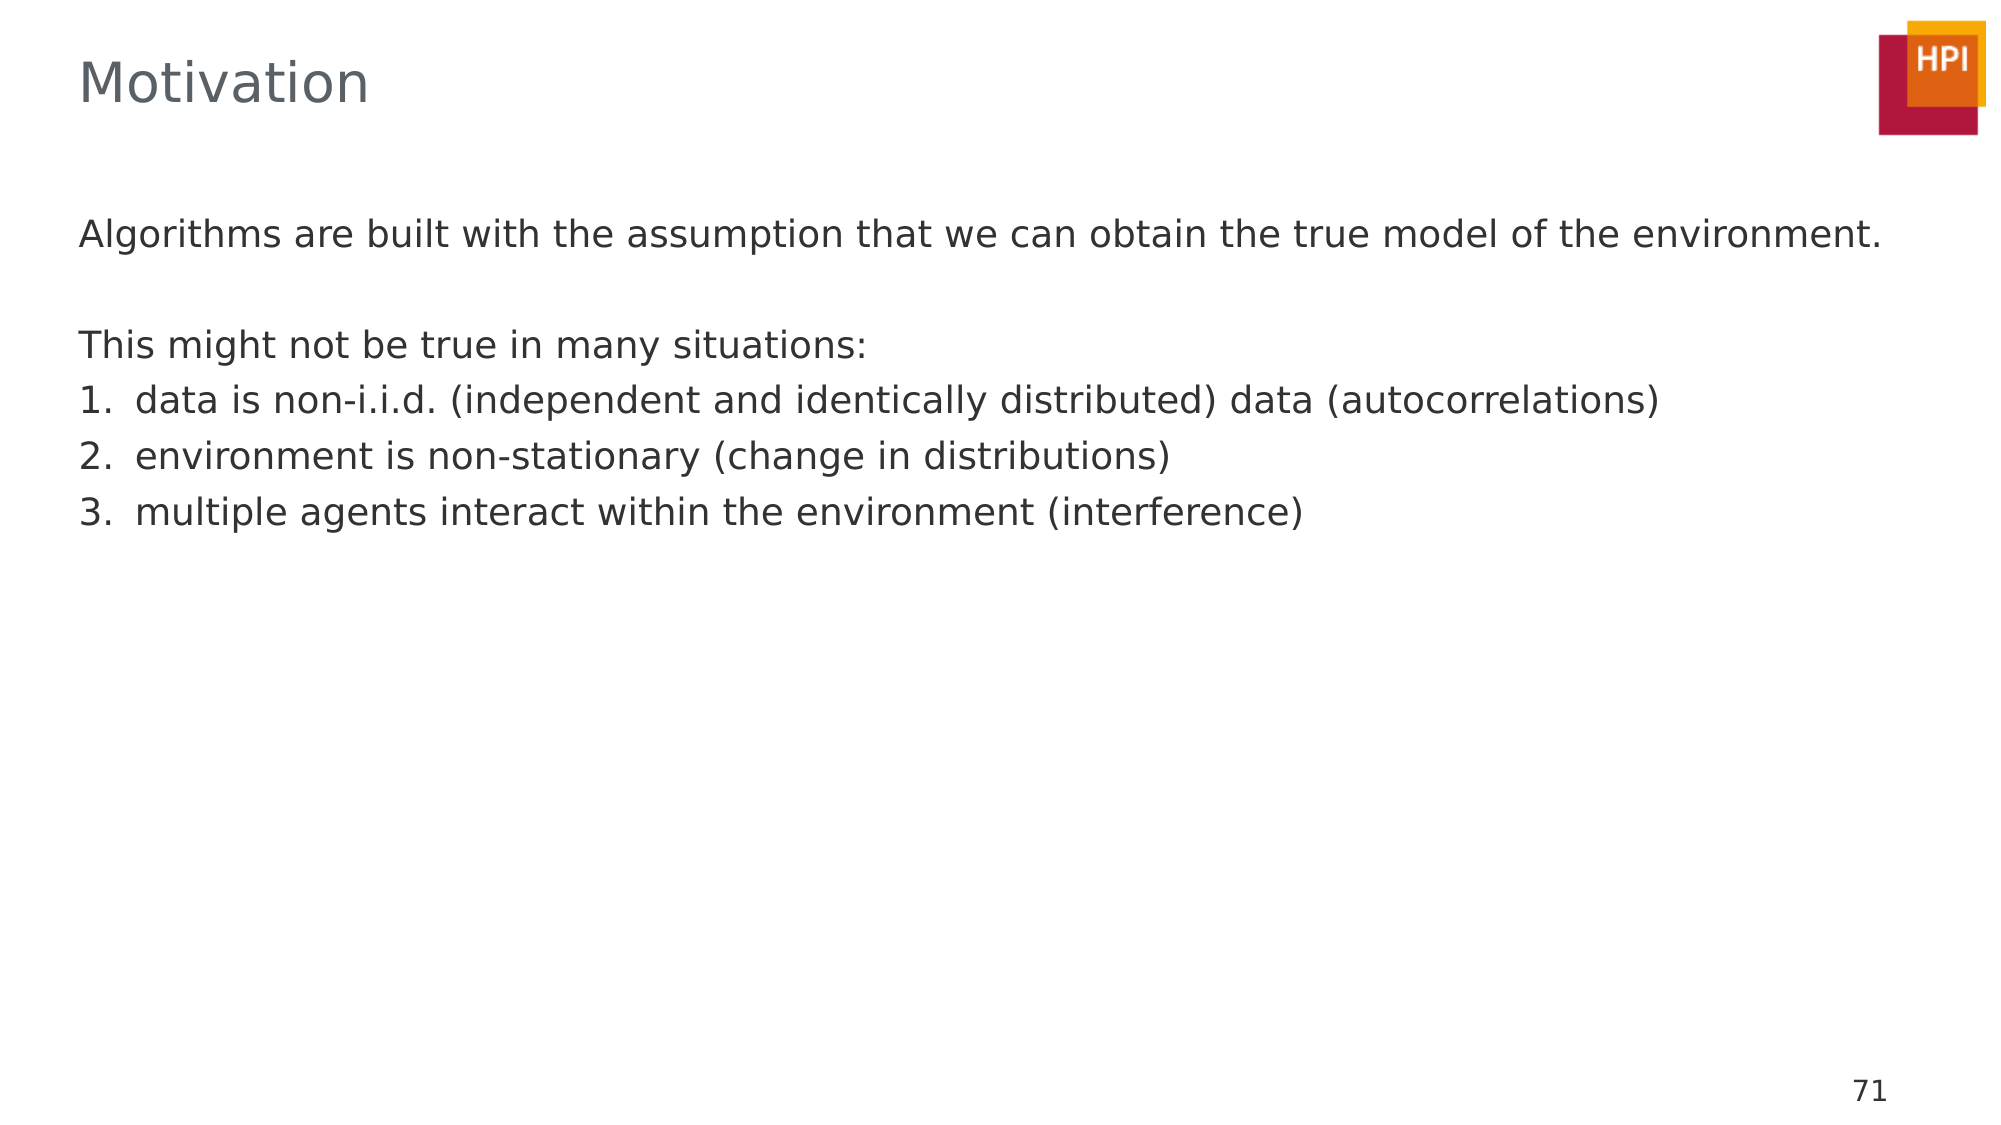

# Motivation
Algorithms are built with the assumption that we can obtain the true model of the environment.

This might not be true in many situations:
data is non-i.i.d. (independent and identically distributed) data (autocorrelations)
environment is non-stationary (change in distributions)
multiple agents interact within the environment (interference)

71